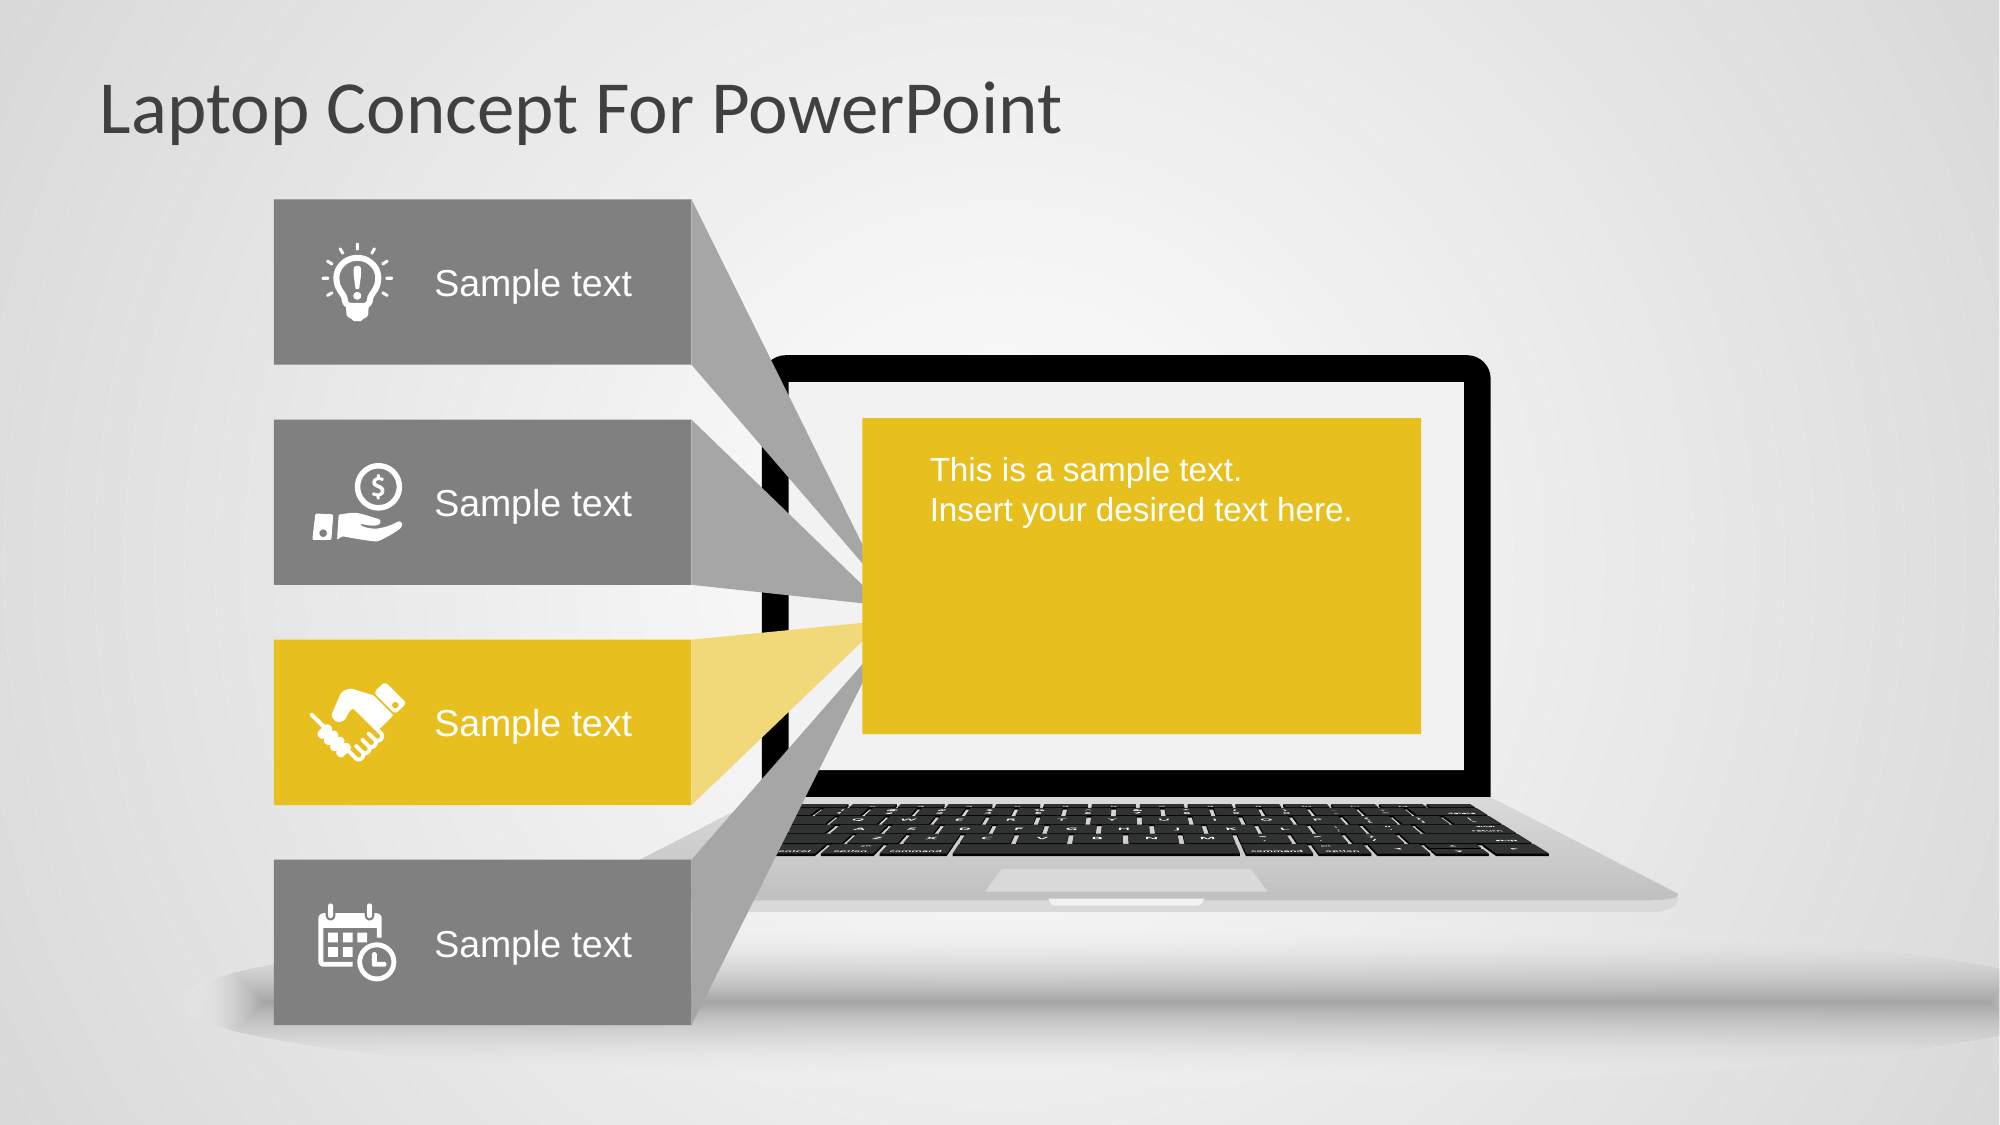

# Laptop Concept For PowerPoint

Sample text

This is a sample text.
Insert your desired text here.

Sample text

Sample text

Sample text